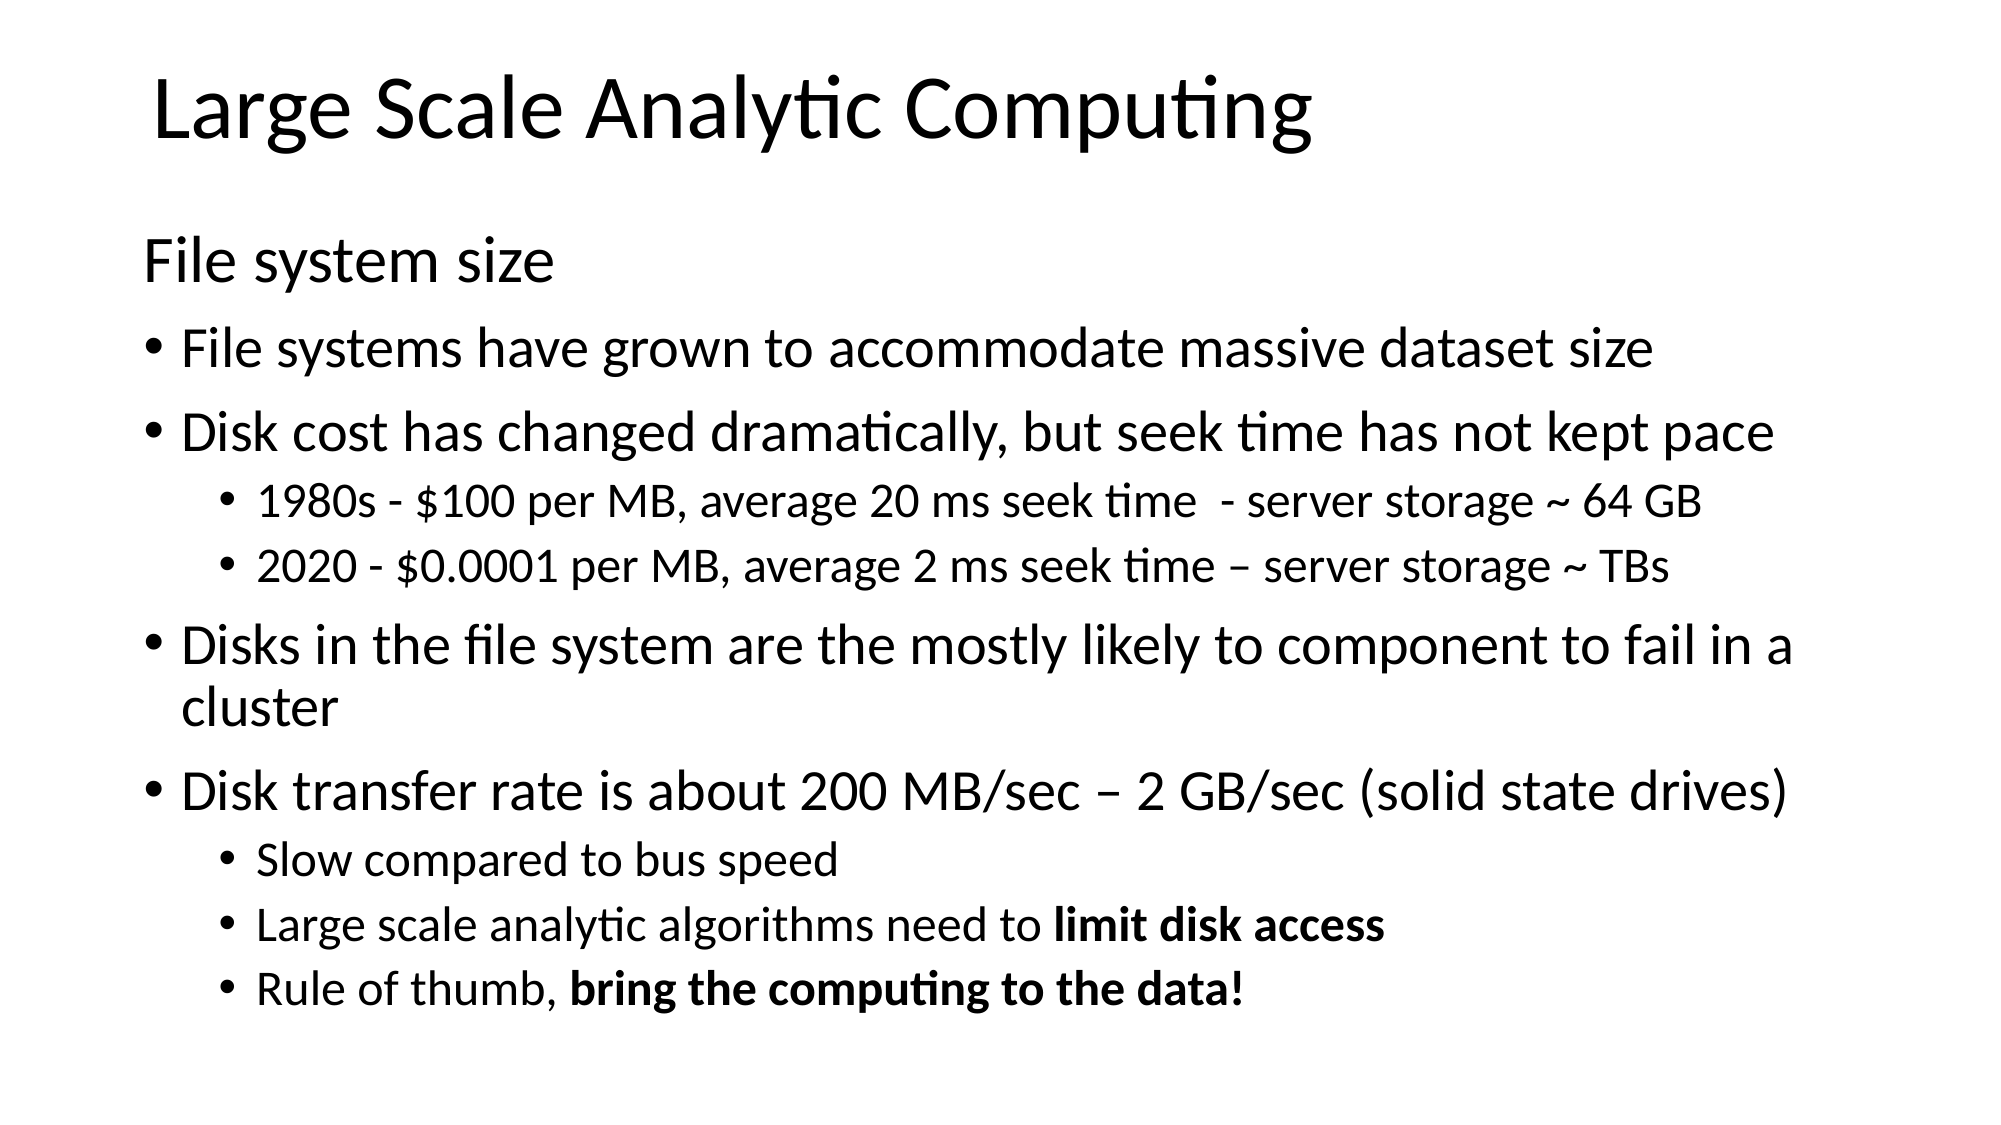

Large Scale Analytic Computing
File system size
File systems have grown to accommodate massive dataset size
Disk cost has changed dramatically, but seek time has not kept pace
1980s - $100 per MB, average 20 ms seek time  - server storage ~ 64 GB
2020 - $0.0001 per MB, average 2 ms seek time – server storage ~ TBs
Disks in the file system are the mostly likely to component to fail in a cluster
Disk transfer rate is about 200 MB/sec – 2 GB/sec (solid state drives)
Slow compared to bus speed
Large scale analytic algorithms need to limit disk access
Rule of thumb, bring the computing to the data!